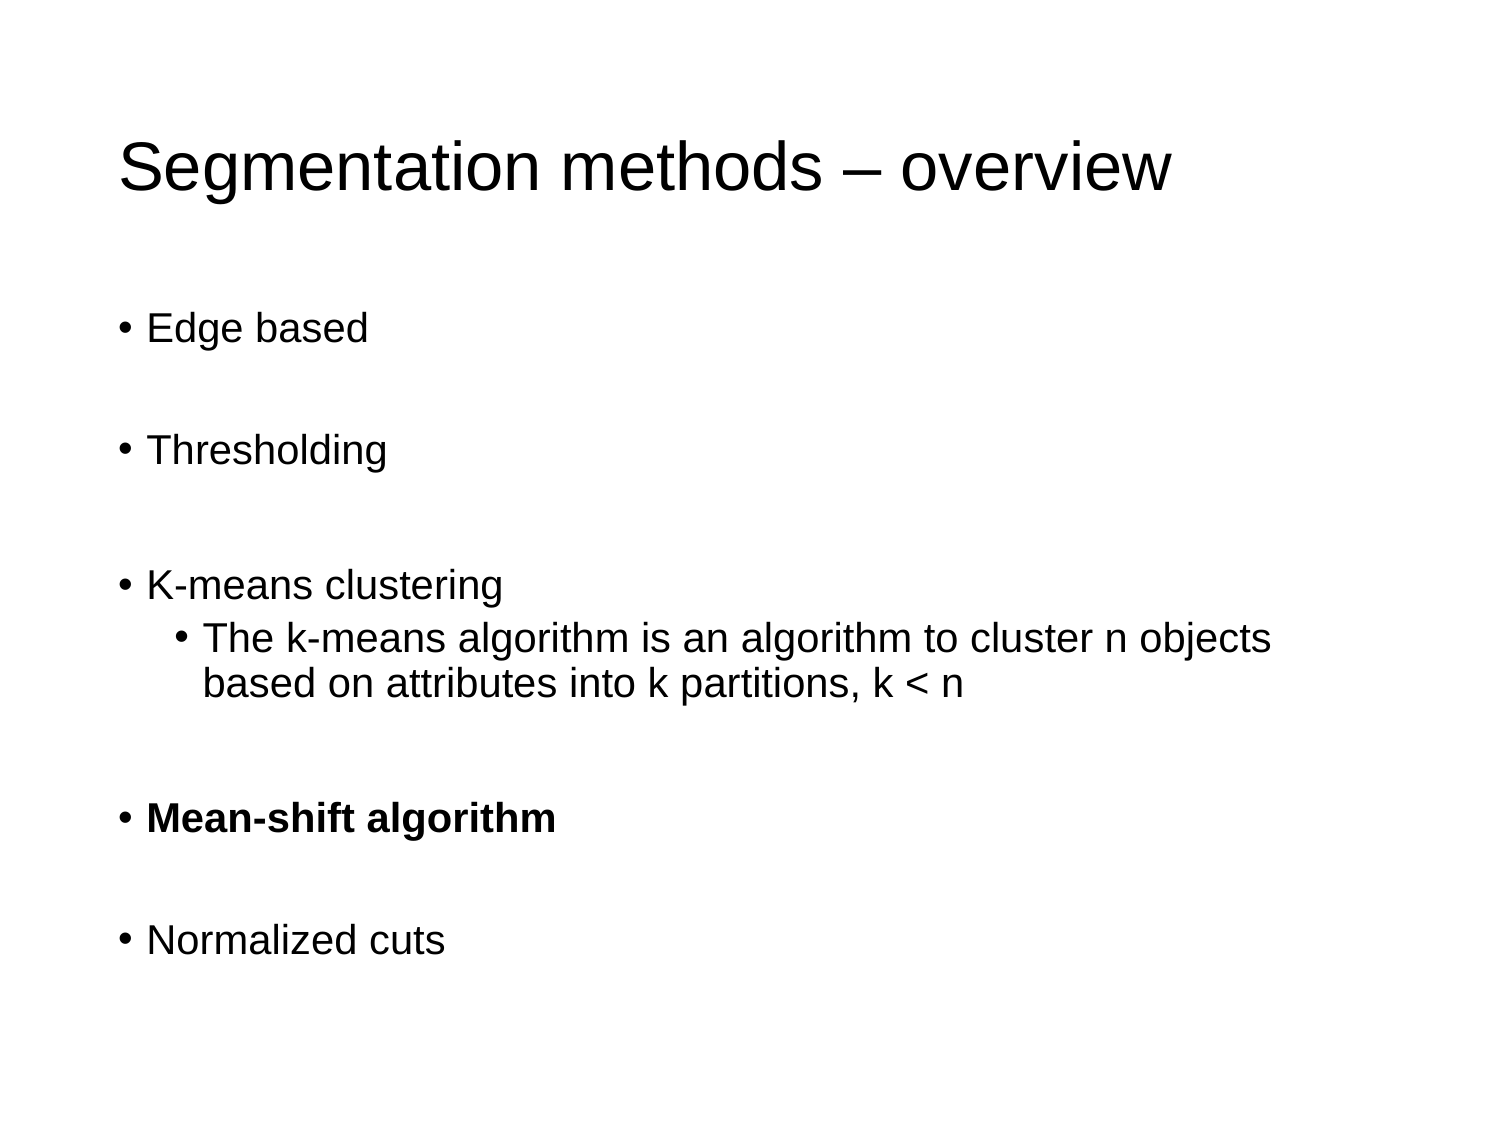

# Segmentation methods – overview
Edge based

Thresholding

K-means clustering
The k-means algorithm is an algorithm to cluster n objects based on attributes into k partitions, k < n

Mean-shift algorithm

Normalized cuts